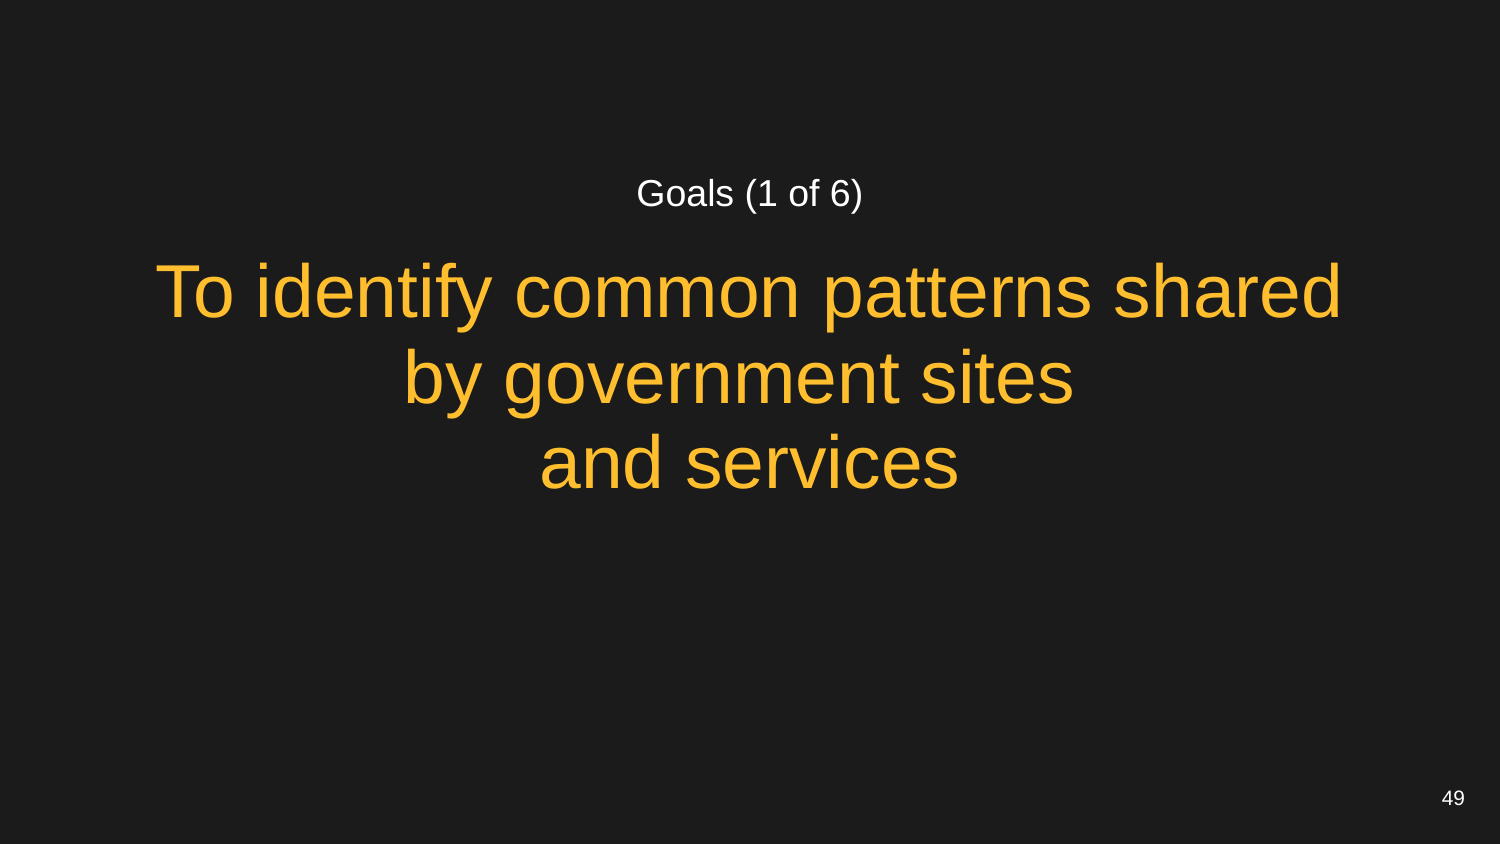

# Goals (1 of 6)
To identify common patterns shared by government sites
and services
49